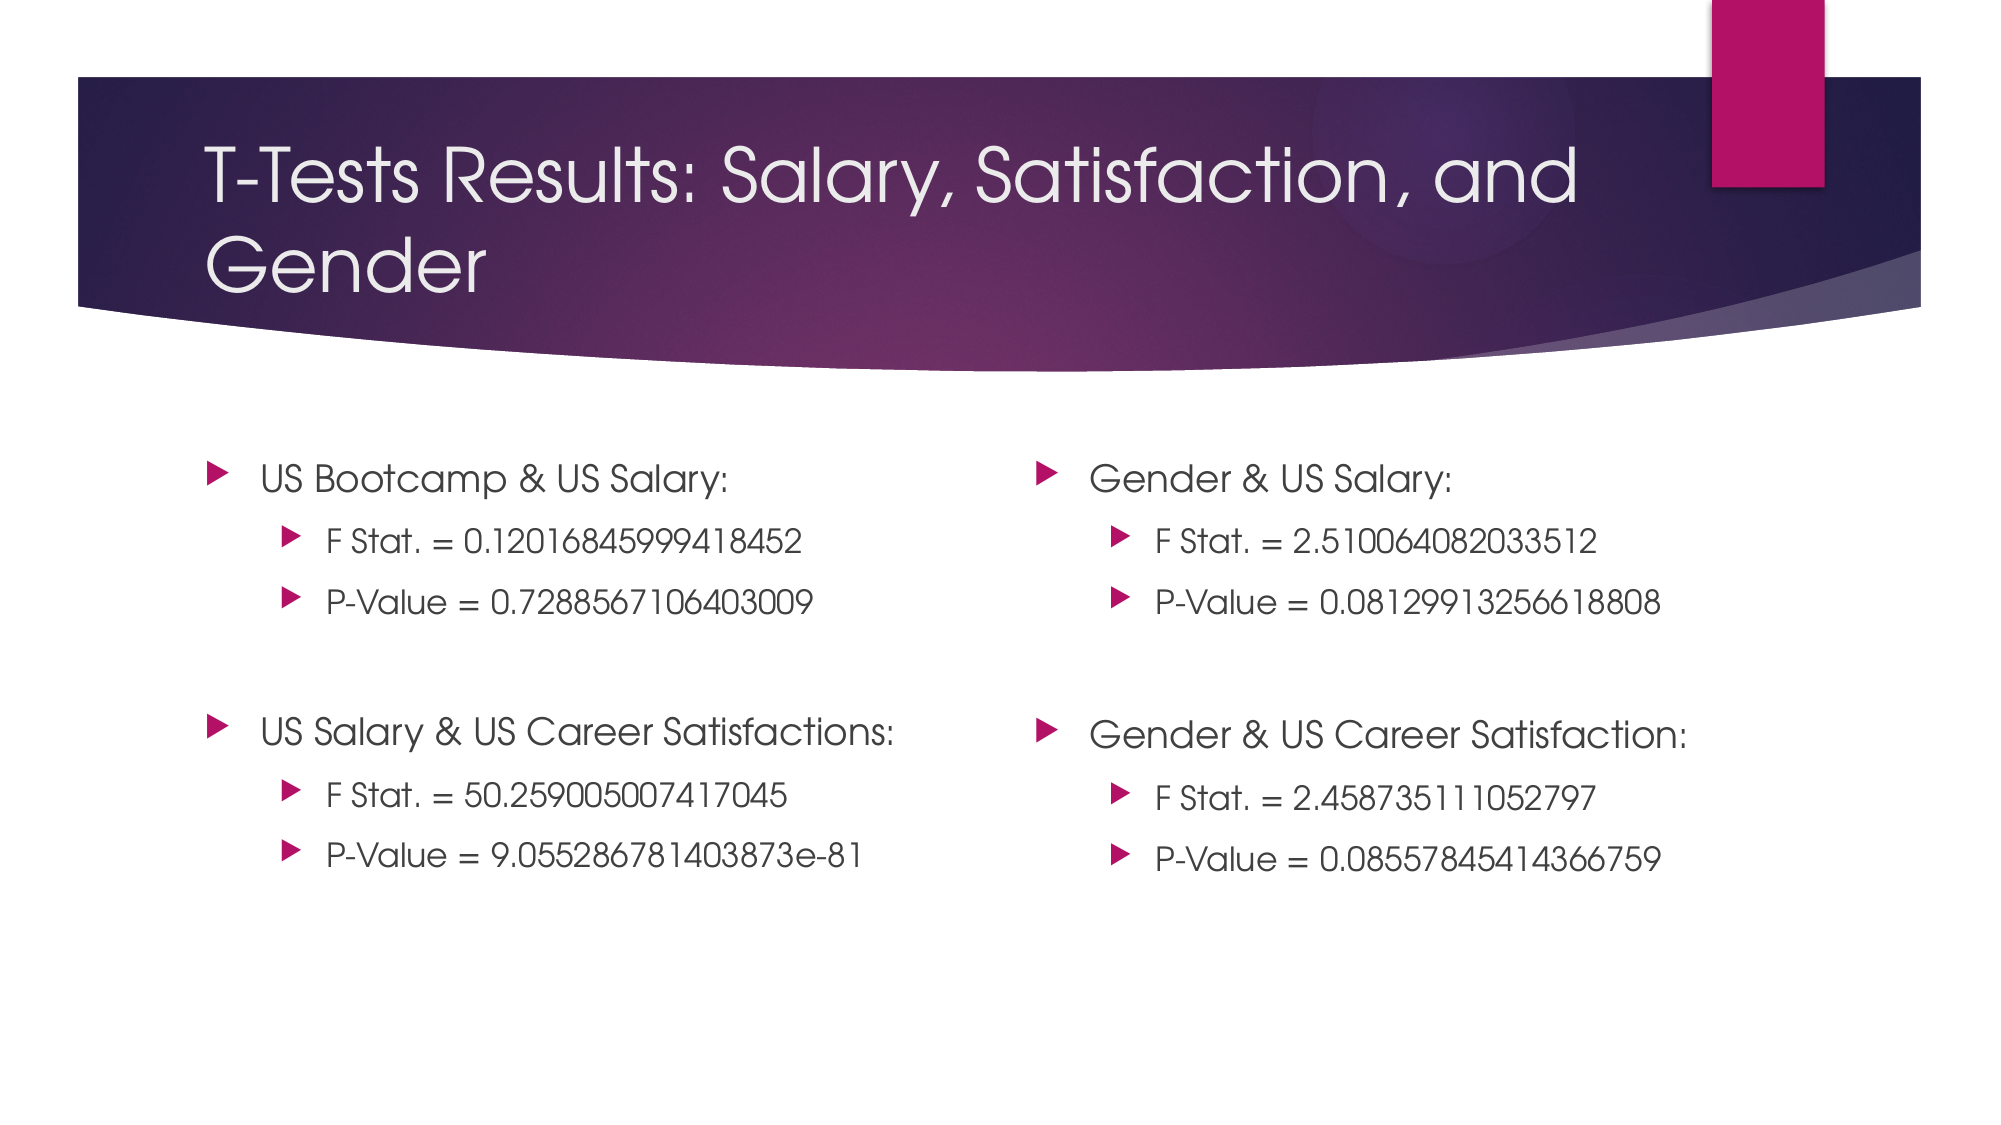

# T-Tests Results: Salary, Satisfaction, and Gender
US Bootcamp & US Salary:
F Stat. = 0.12016845999418452
P-Value = 0.7288567106403009

US Salary & US Career Satisfactions:
F Stat. = 50.259005007417045
P-Value = 9.055286781403873e-81
Gender & US Salary:
F Stat. = 2.510064082033512
P-Value = 0.08129913256618808

Gender & US Career Satisfaction:
F Stat. = 2.458735111052797
P-Value = 0.08557845414366759